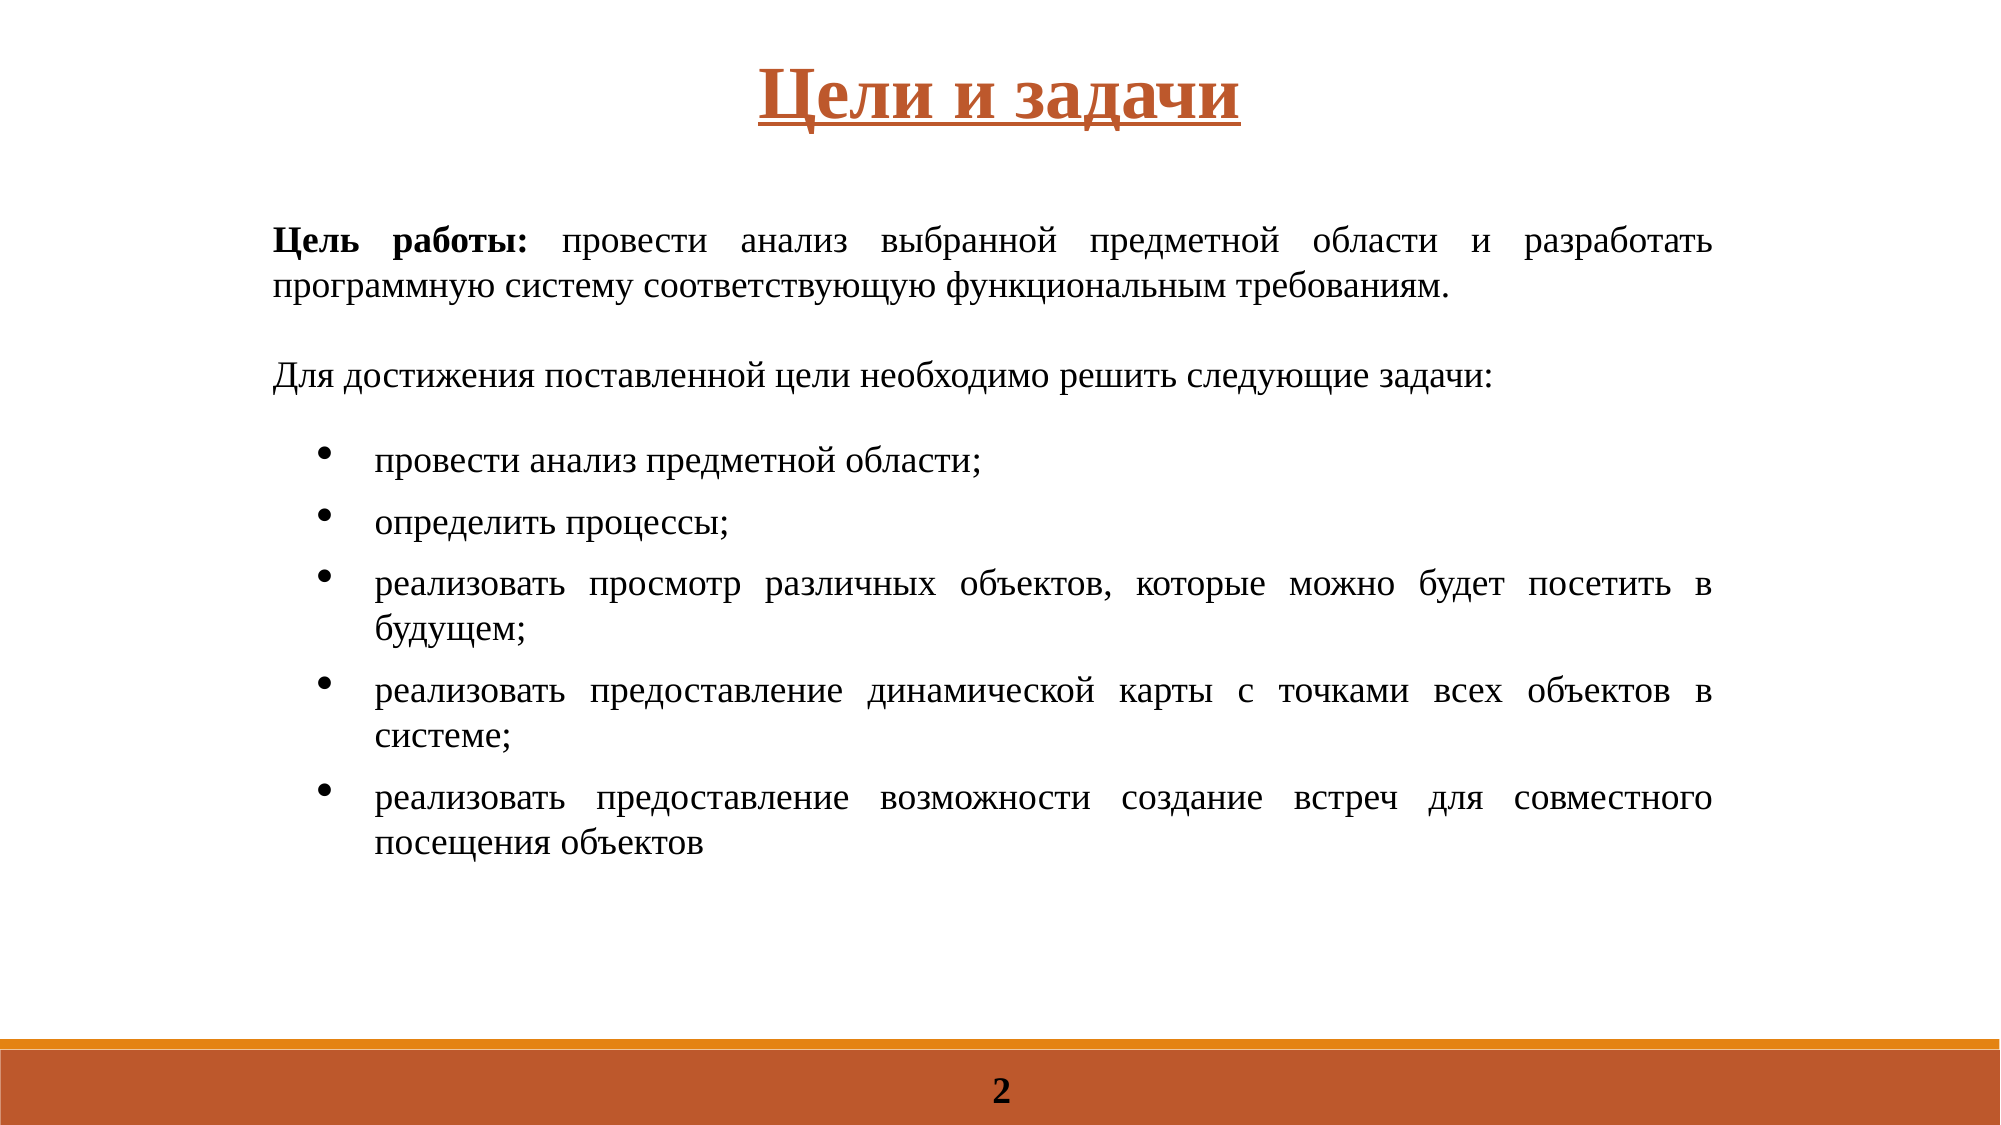

Цели и задачи
Цель работы: провести анализ выбранной предметной области и разработать программную систему соответствующую функциональным требованиям.

Для достижения поставленной цели необходимо решить следующие задачи:

провести анализ предметной области;
определить процессы;
реализовать просмотр различных объектов, которые можно будет посетить в будущем;
реализовать предоставление динамической карты с точками всех объектов в системе;
реализовать предоставление возможности создание встреч для совместного посещения объектов
2